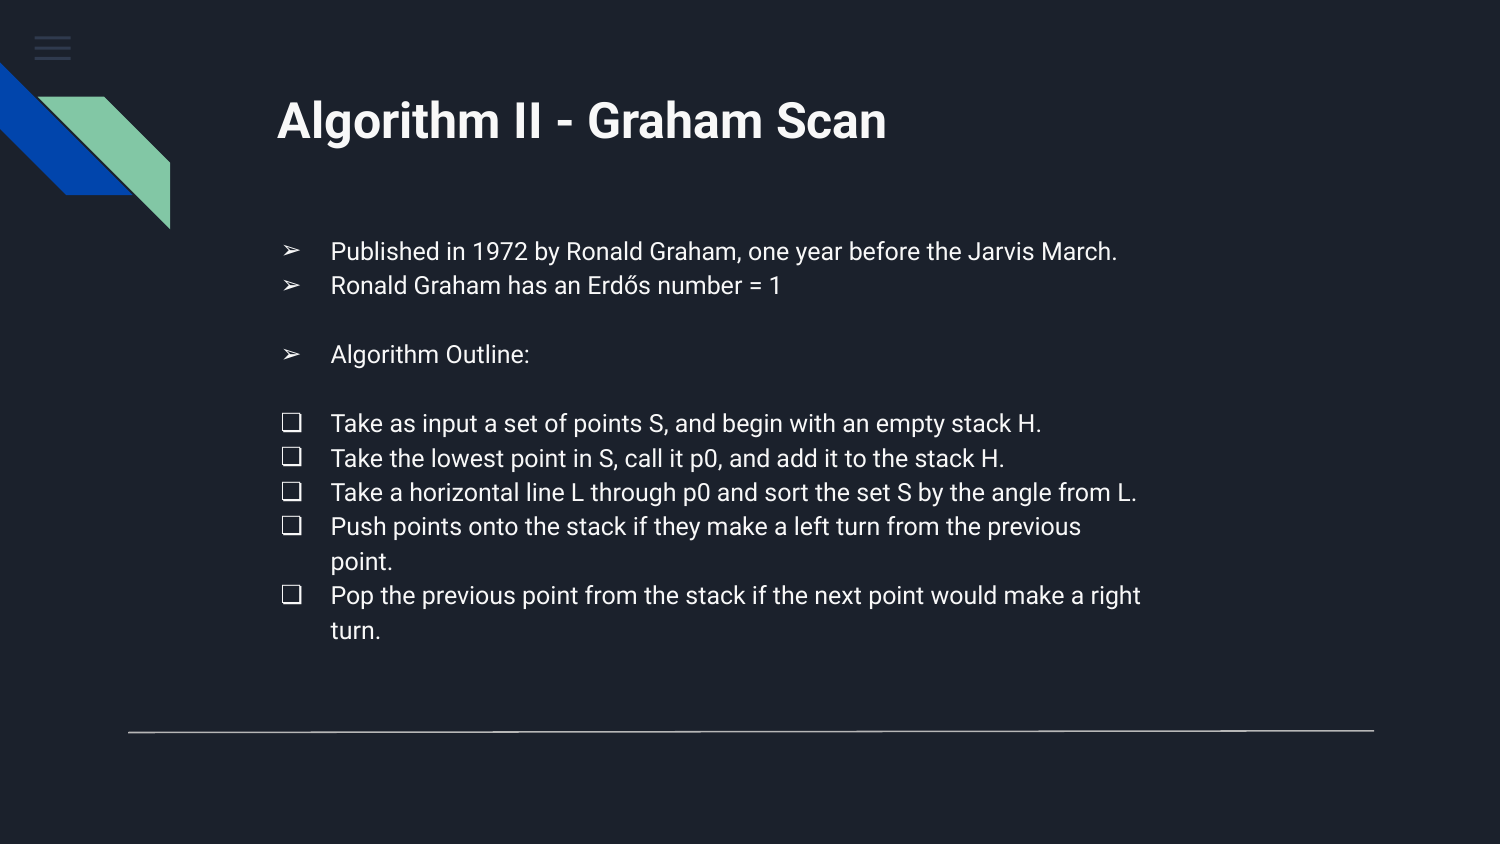

# Algorithm II - Graham Scan
Published in 1972 by Ronald Graham, one year before the Jarvis March.
Ronald Graham has an Erdős number = 1

Algorithm Outline:

Take as input a set of points S, and begin with an empty stack H.
Take the lowest point in S, call it p0, and add it to the stack H.
Take a horizontal line L through p0 and sort the set S by the angle from L.
Push points onto the stack if they make a left turn from the previous  point.
Pop the previous point from the stack if the next point would make a right turn.